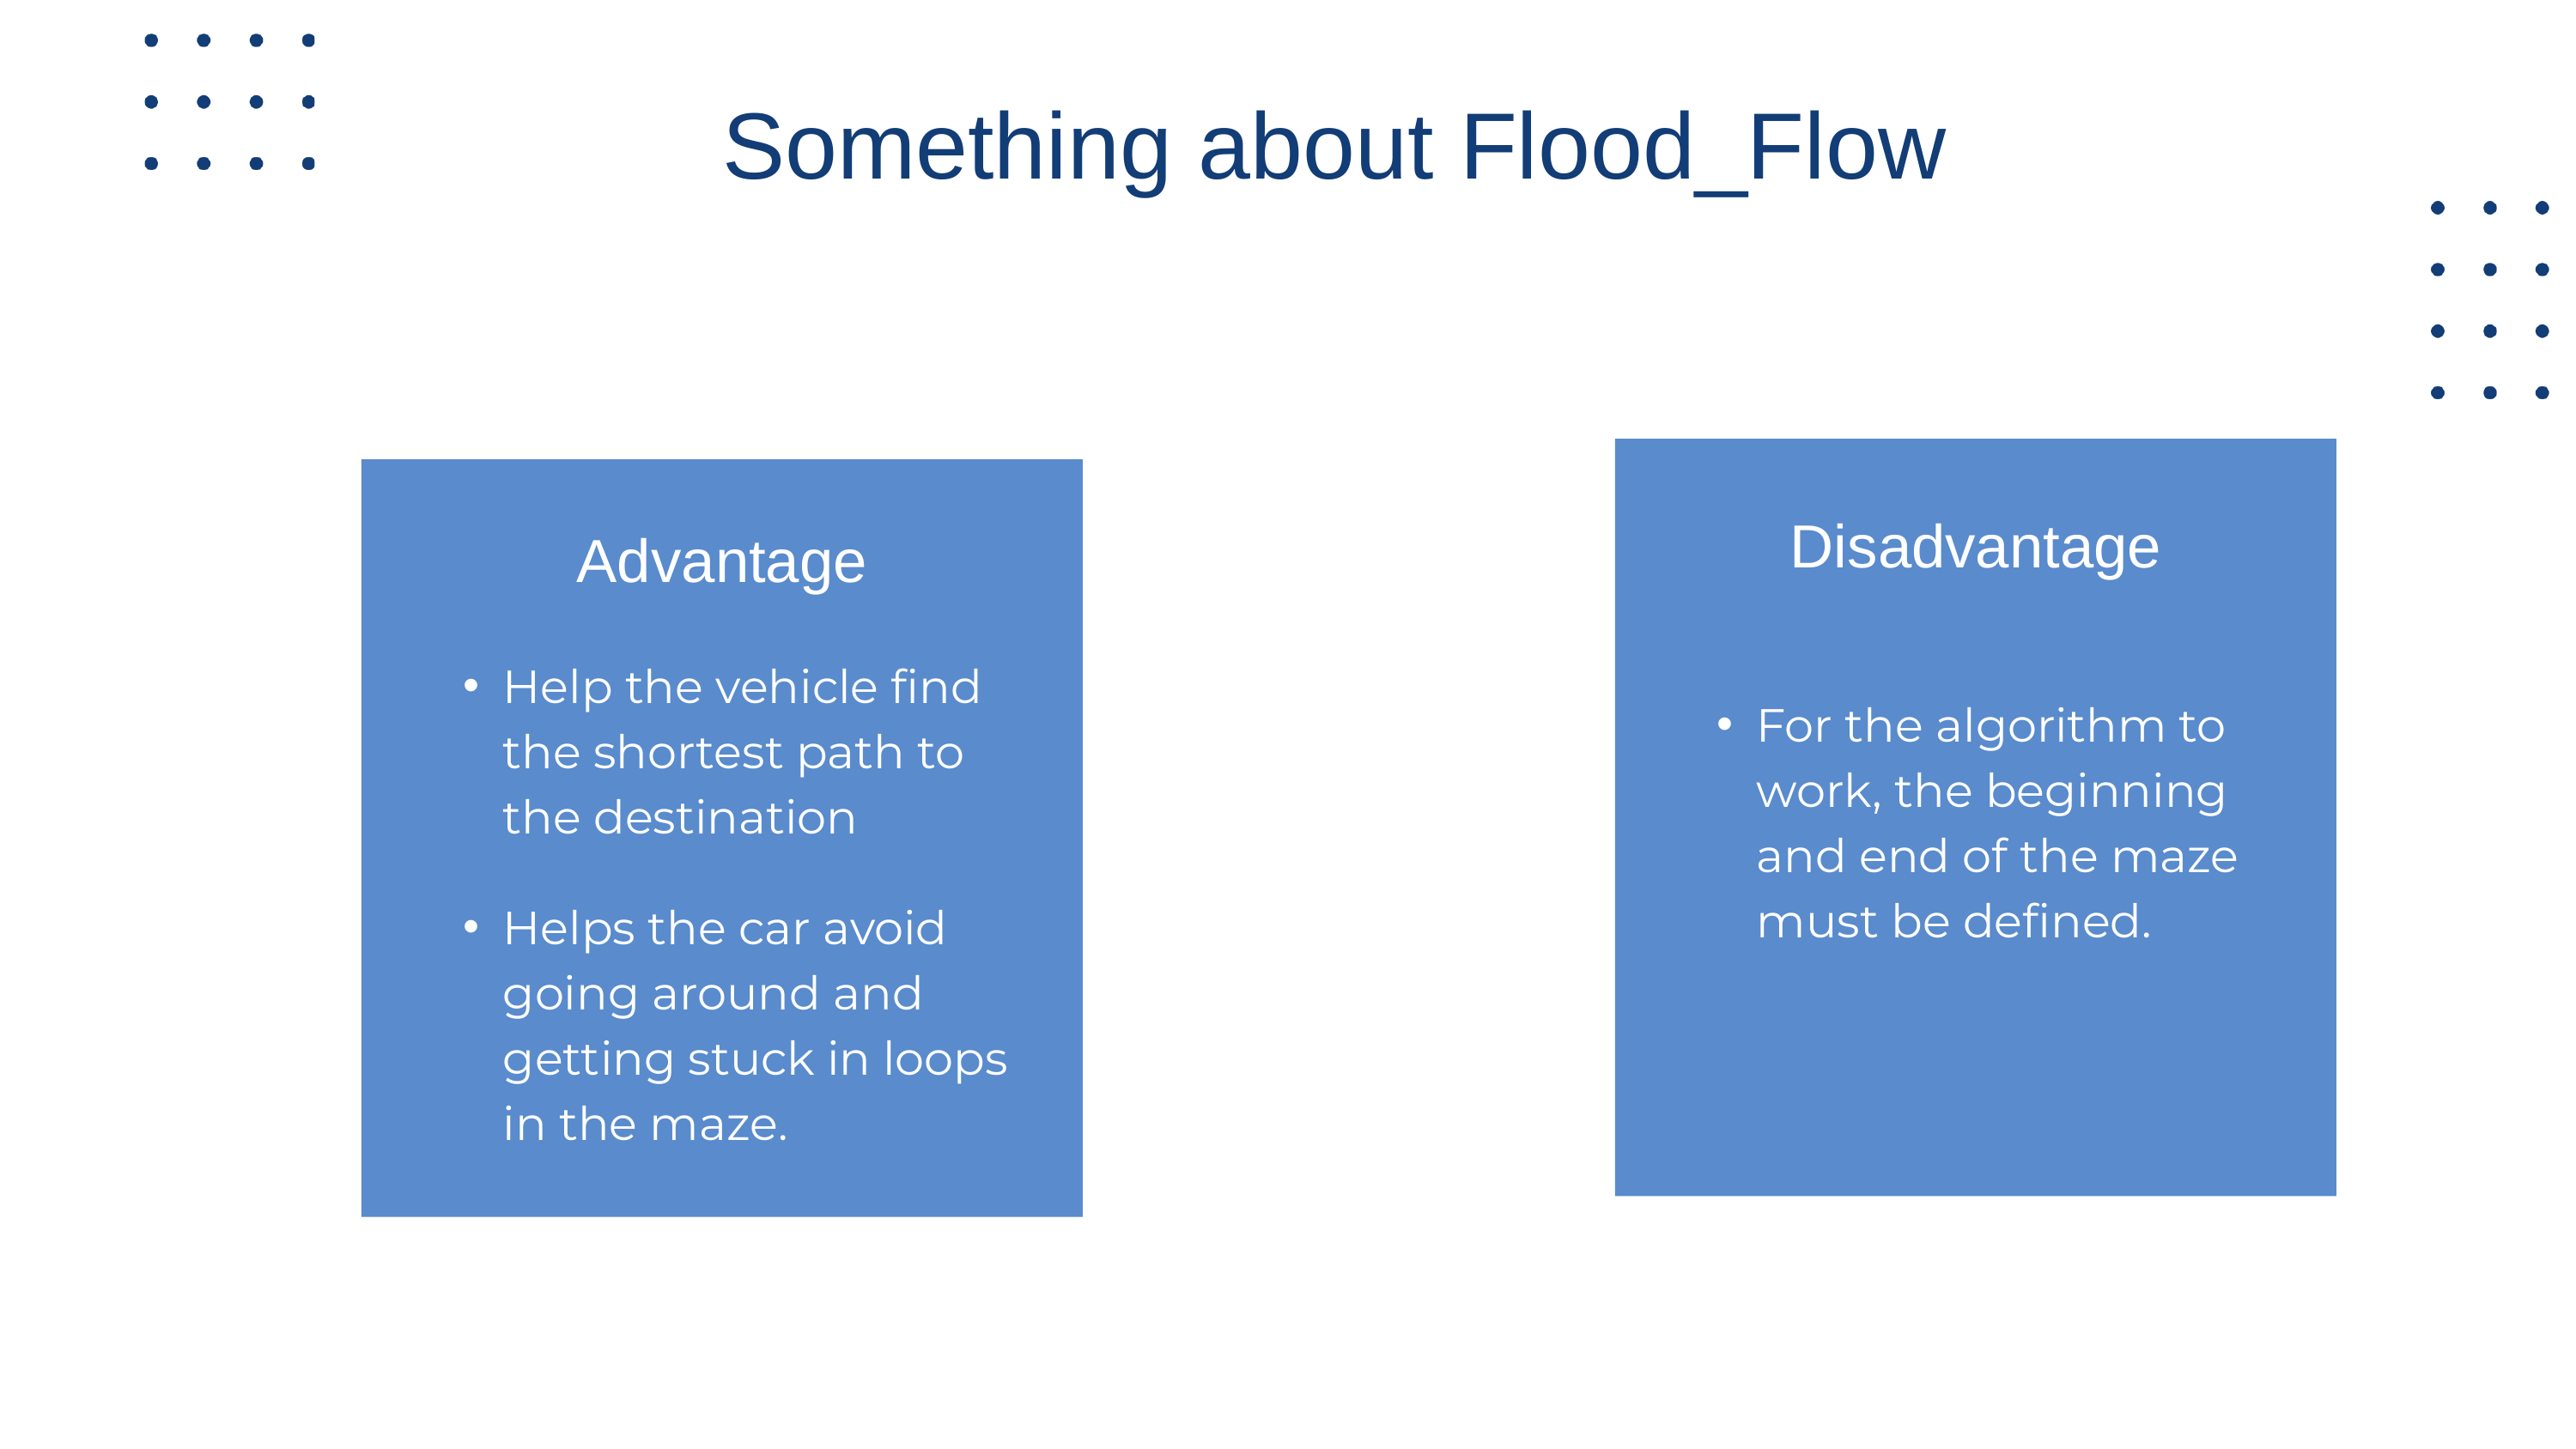

Something about Flood_Flow

Disadvantage
Advantage
Help the vehicle find the shortest path to the destination
For the algorithm to work, the beginning and end of the maze must be defined.
Helps the car avoid going around and getting stuck in loops in the maze.